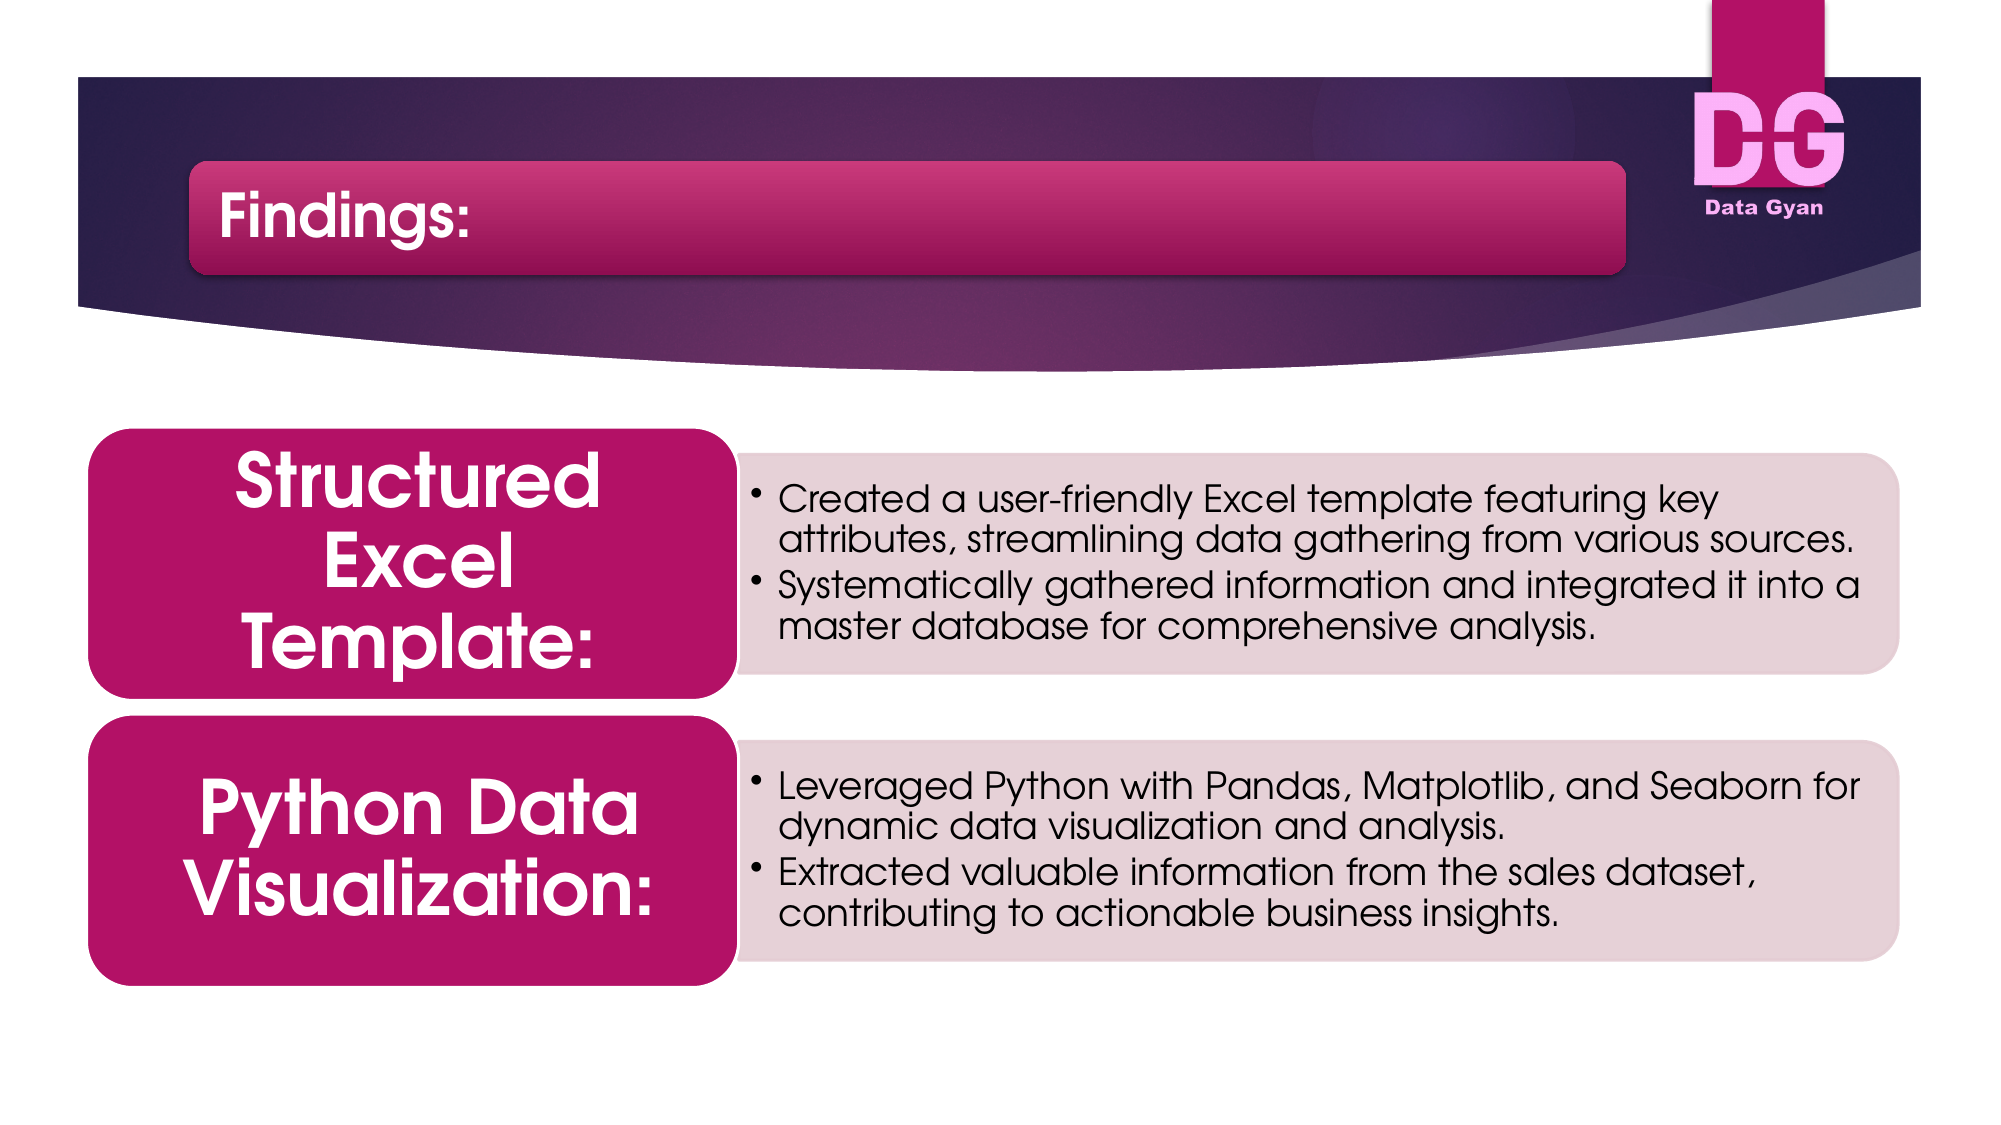

Findings:
Created a user-friendly Excel template featuring key attributes, streamlining data gathering from various sources.
Systematically gathered information and integrated it into a master database for comprehensive analysis.
Structured Excel Template:
Leveraged Python with Pandas, Matplotlib, and Seaborn for dynamic data visualization and analysis.
Extracted valuable information from the sales dataset, contributing to actionable business insights.
Python Data Visualization: